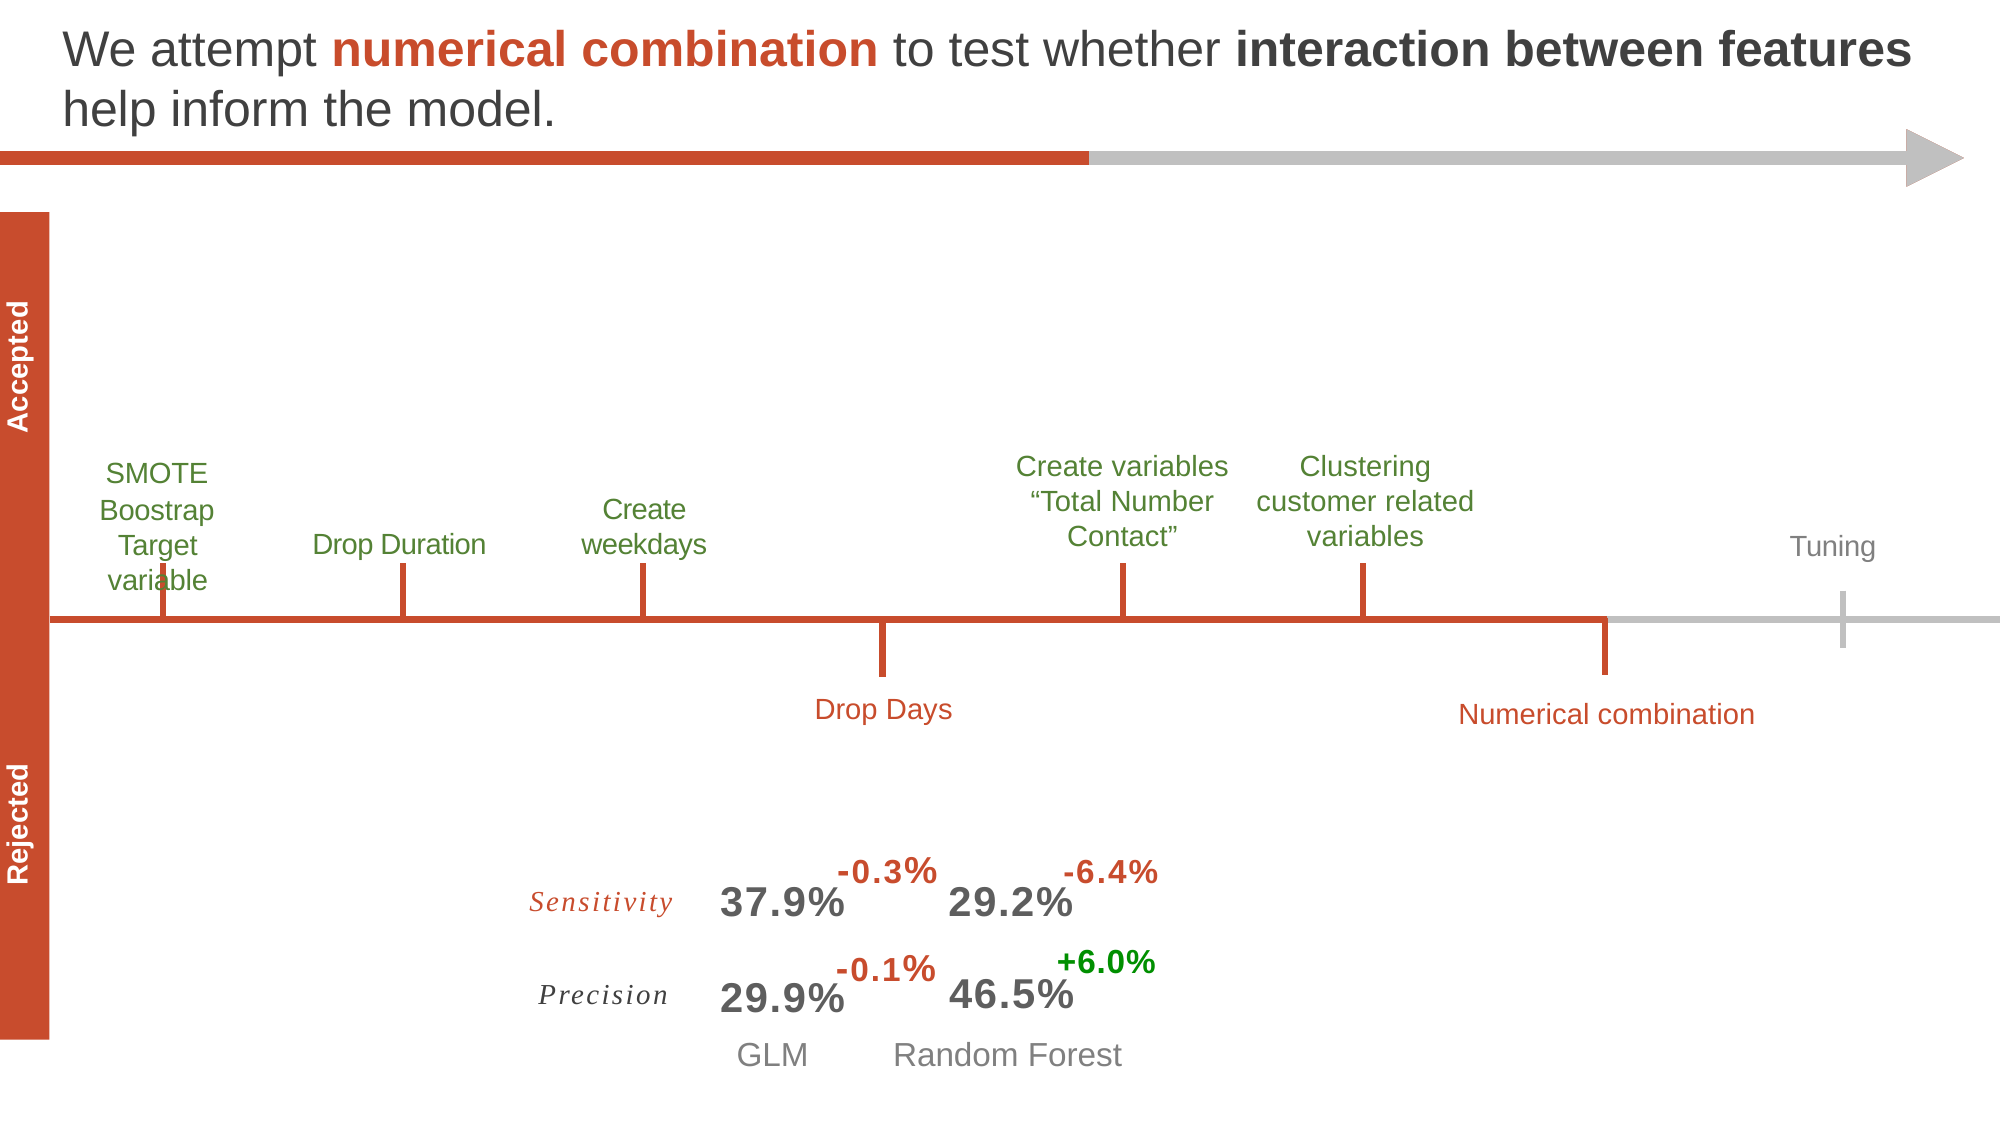

# We attempt numerical combination to test whether interaction between features help inform the model.

Accepted
Create variables “Total Number Contact”
Clustering customer related variables
SMOTE
Boostrap Target variable
Create weekdays
Drop Duration
Tuning

Drop Days
Numerical combination
Rejected
-0.3%
-6.4%
Sensitivity
29.2%
37.9%
-0.1%
+6.0%
Precision
46.5%
29.9%
GLM
Random Forest